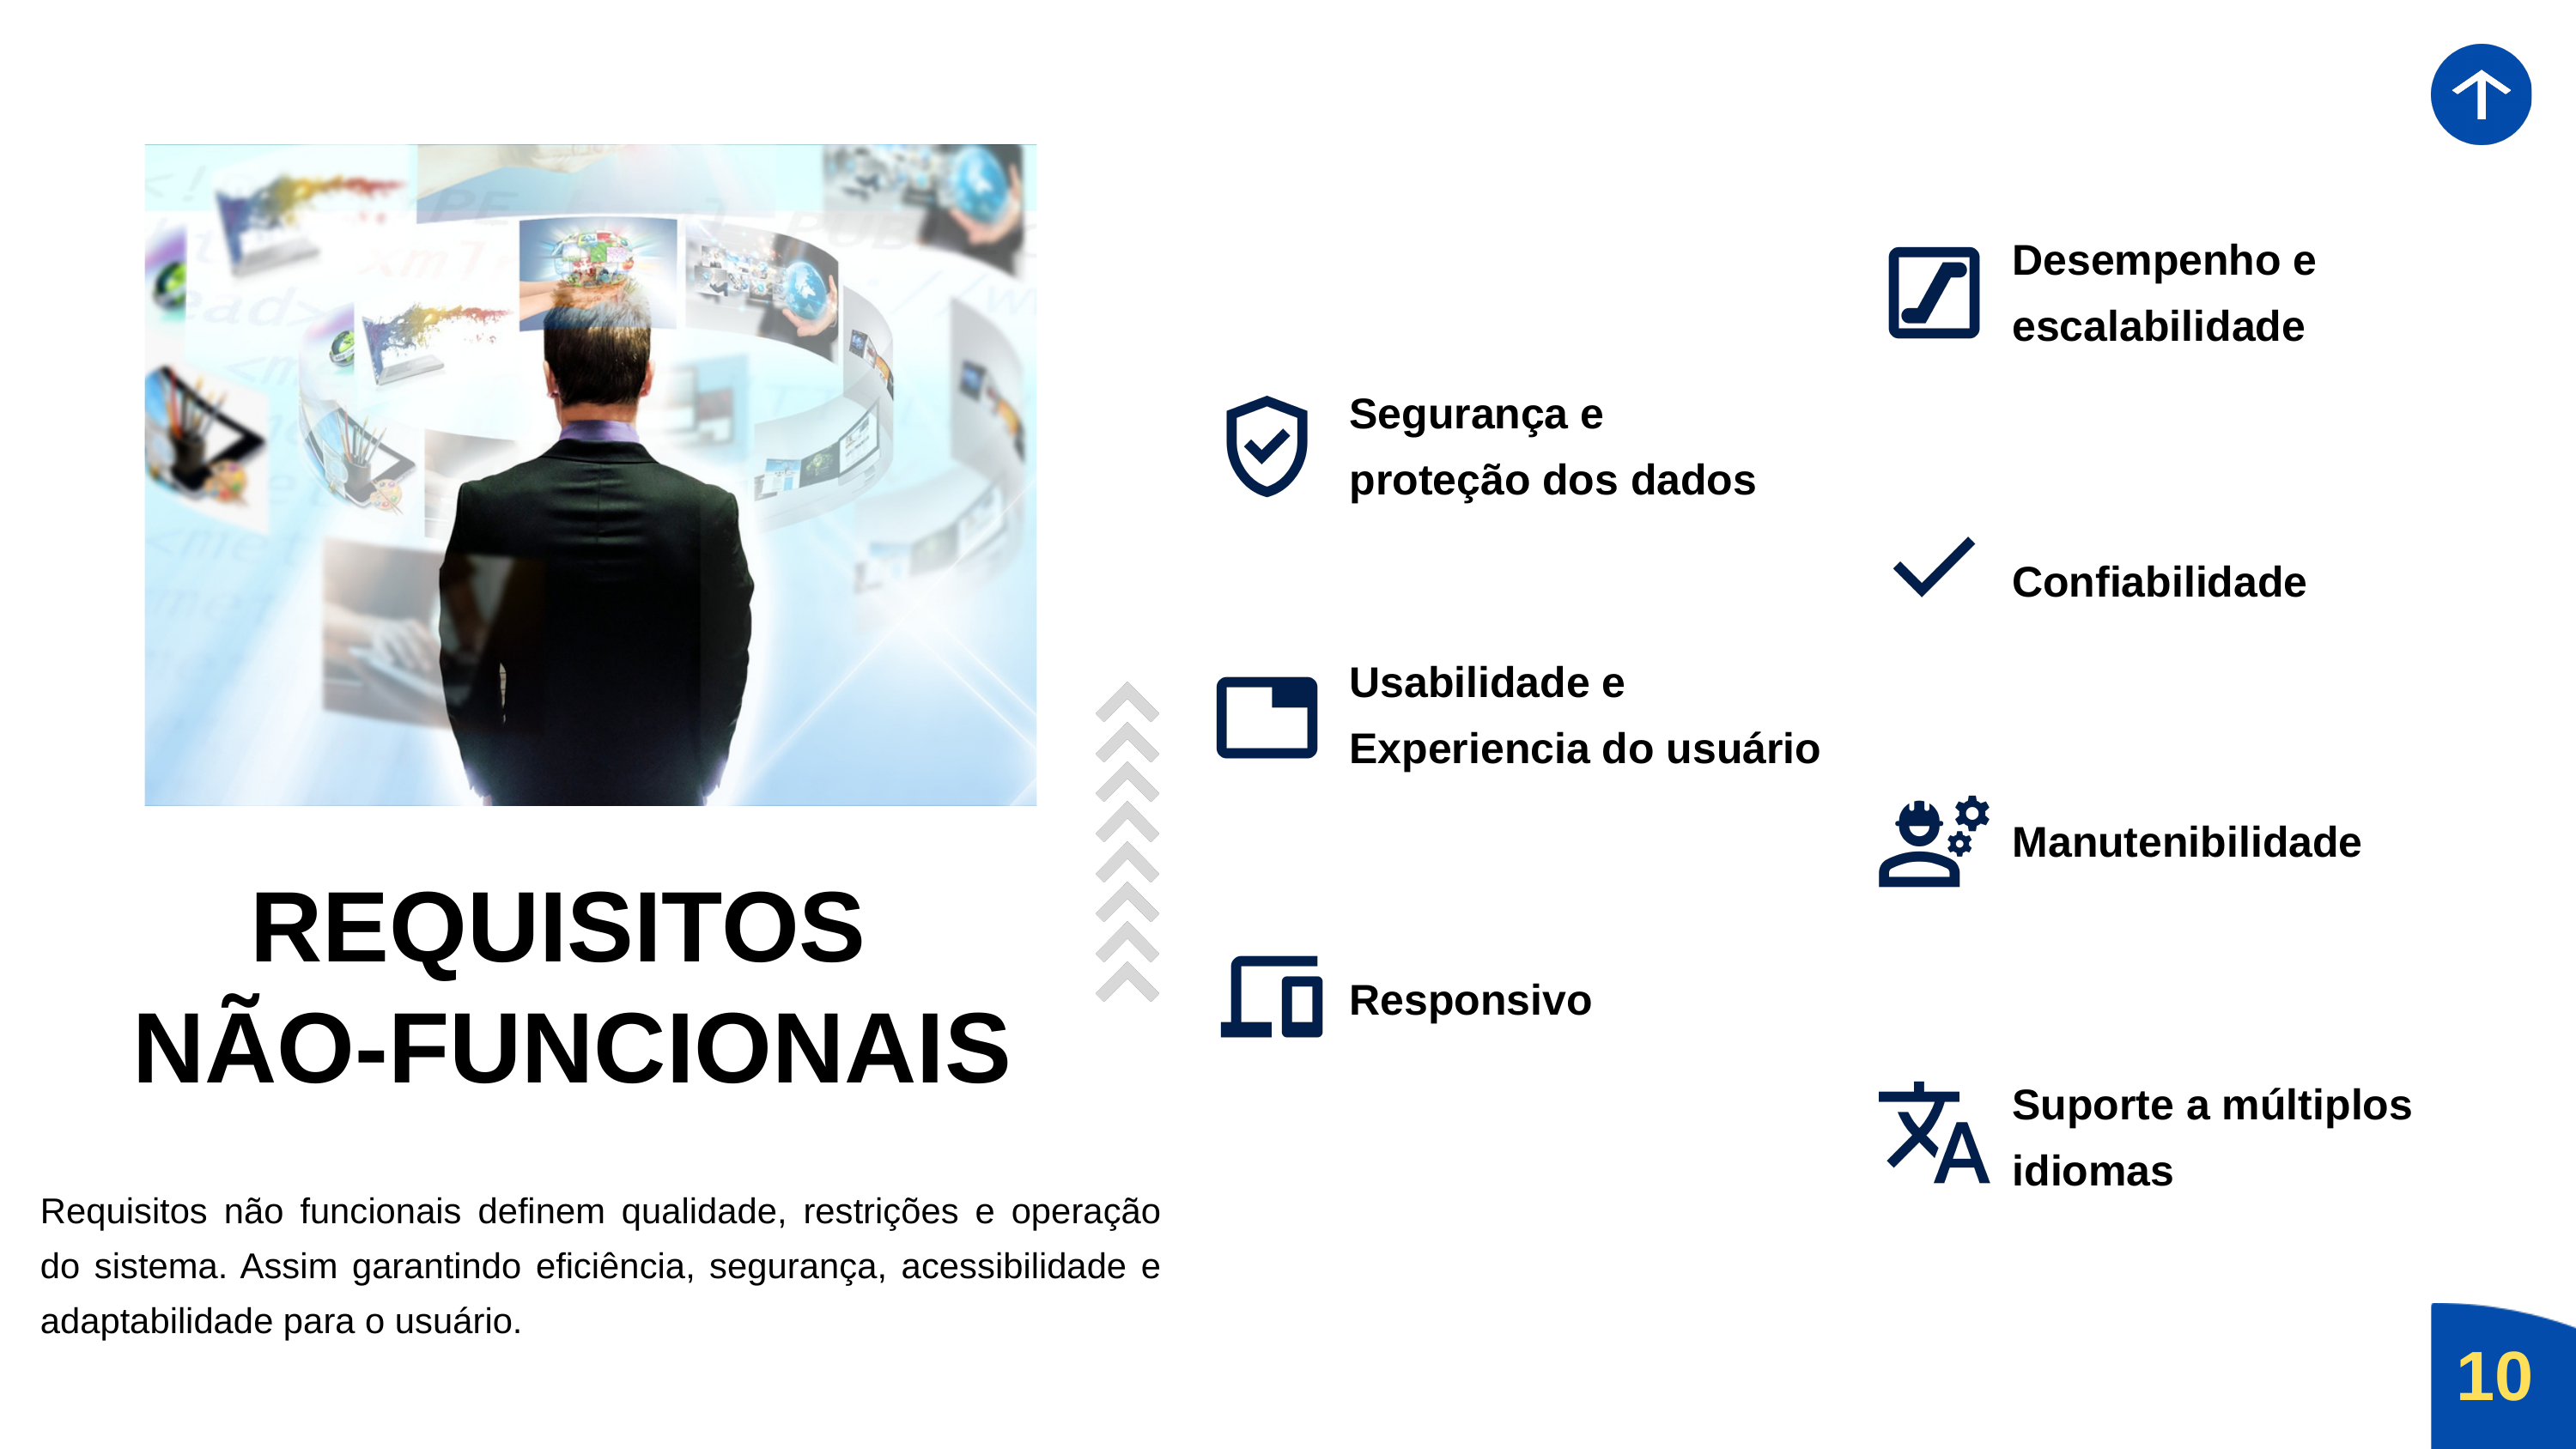

Desempenho e escalabilidade

Segurança e proteção dos dados

Confiabilidade
Usabilidade e Experiencia do usuário

Manutenibilidade

REQUISITOS
NÃO-FUNCIONAIS

Responsivo

Suporte a múltiplos idiomas

Requisitos não funcionais definem qualidade, restrições e operação do sistema. Assim garantindo eficiência, segurança, acessibilidade e adaptabilidade para o usuário.
10